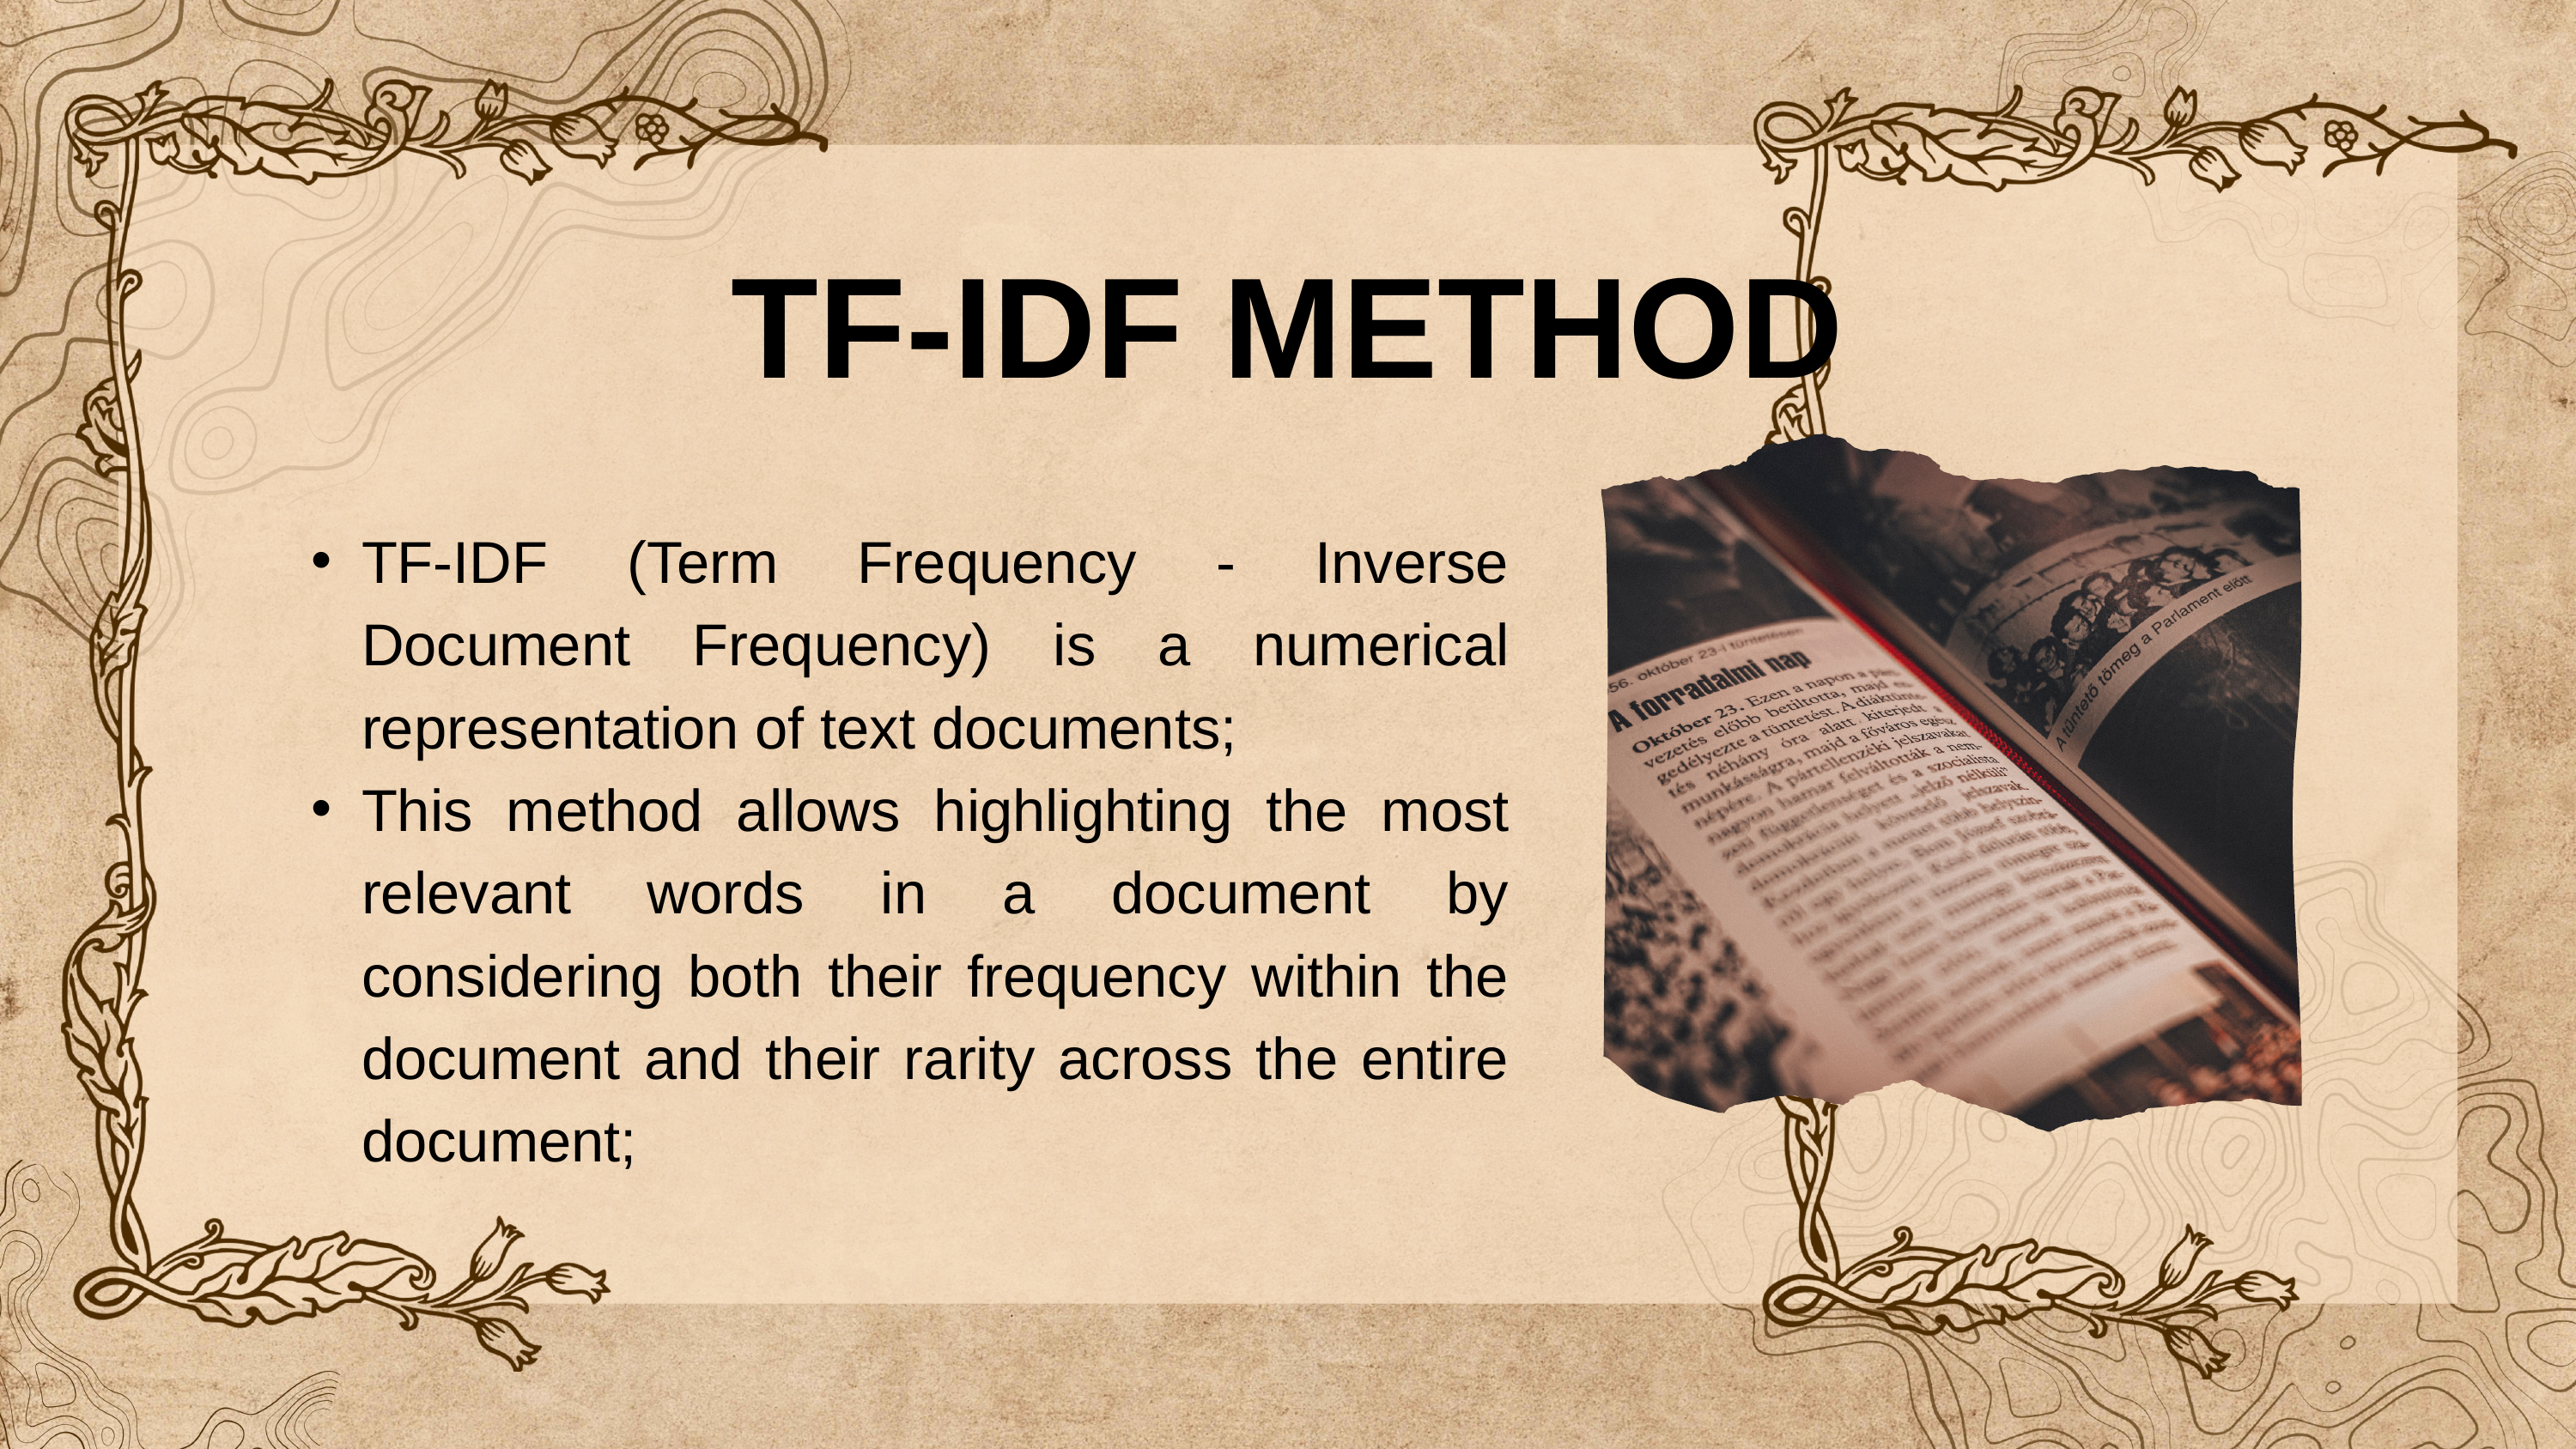

TF-IDF METHOD

TF-IDF (Term Frequency - Inverse Document Frequency) is a numerical representation of text documents;
This method allows highlighting the most relevant words in a document by considering both their frequency within the document and their rarity across the entire document;